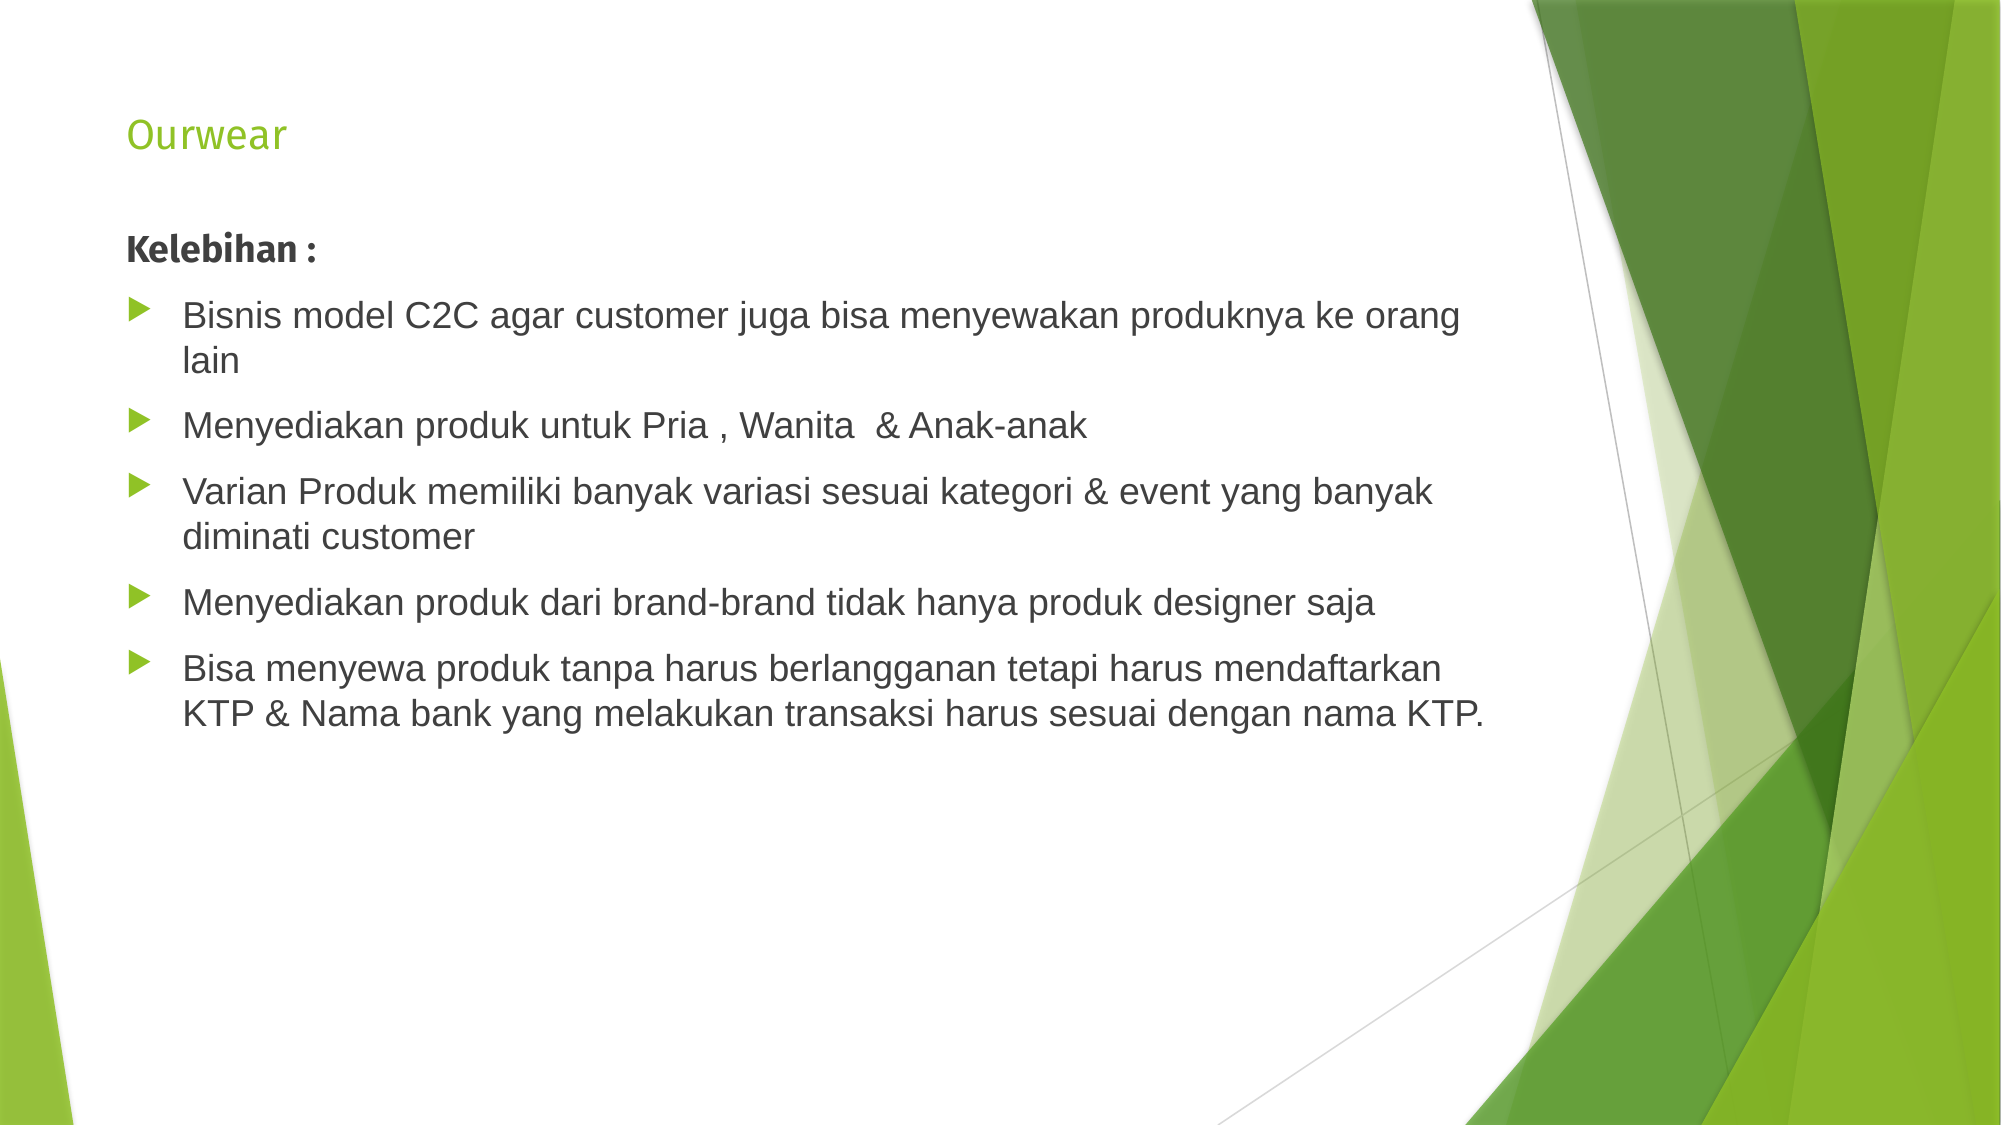

# Ourwear
Kelebihan :
Bisnis model C2C agar customer juga bisa menyewakan produknya ke orang lain
Menyediakan produk untuk Pria , Wanita  & Anak-anak
Varian Produk memiliki banyak variasi sesuai kategori & event yang banyak diminati customer
Menyediakan produk dari brand-brand tidak hanya produk designer saja
Bisa menyewa produk tanpa harus berlangganan tetapi harus mendaftarkan KTP & Nama bank yang melakukan transaksi harus sesuai dengan nama KTP.